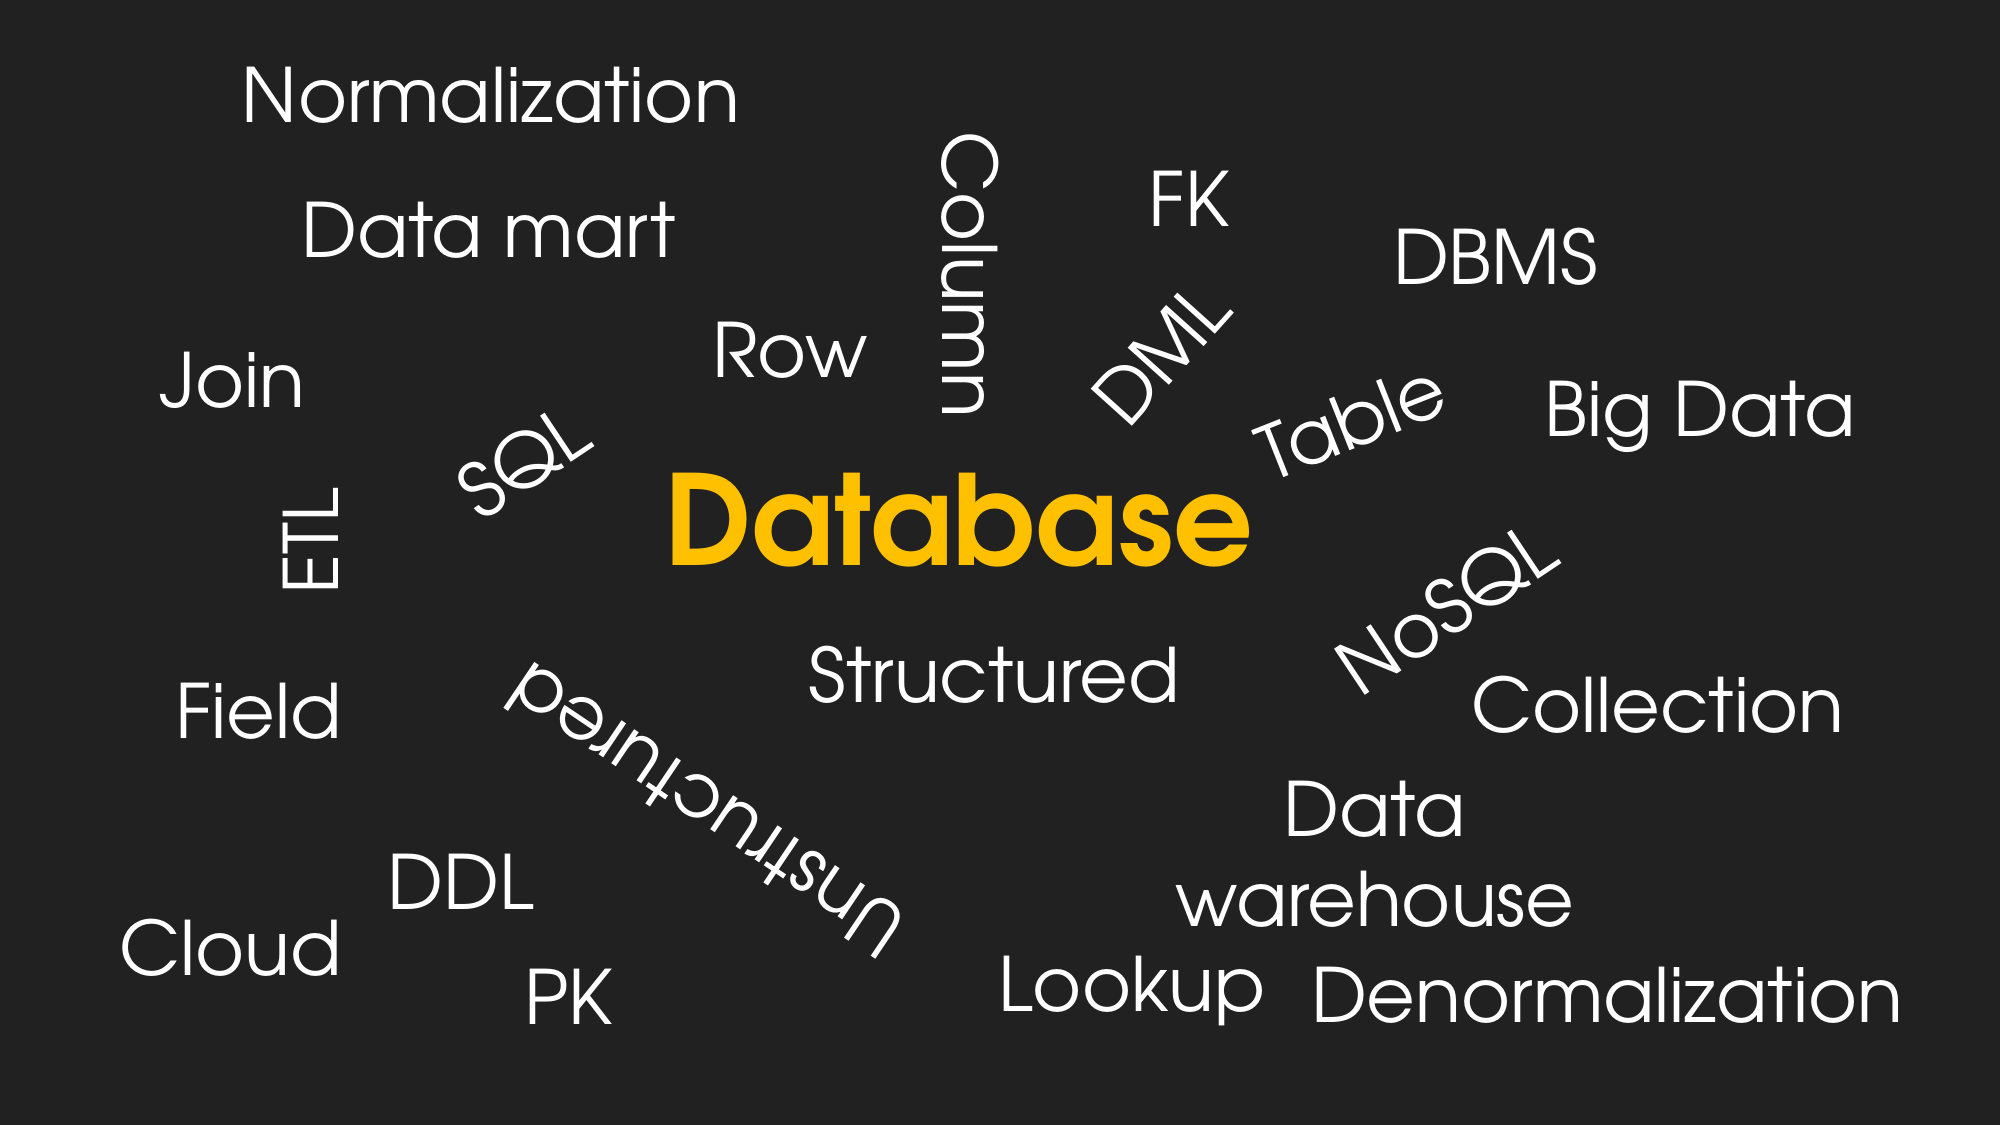

Normalization
FK
Data mart
DBMS
Column
Row
DML
Join
Big Data
Table
SQL
Database
ETL
NoSQL
Structured
Collection
Field
Data warehouse
Unstructured
DDL
Cloud
Lookup
Denormalization
PK